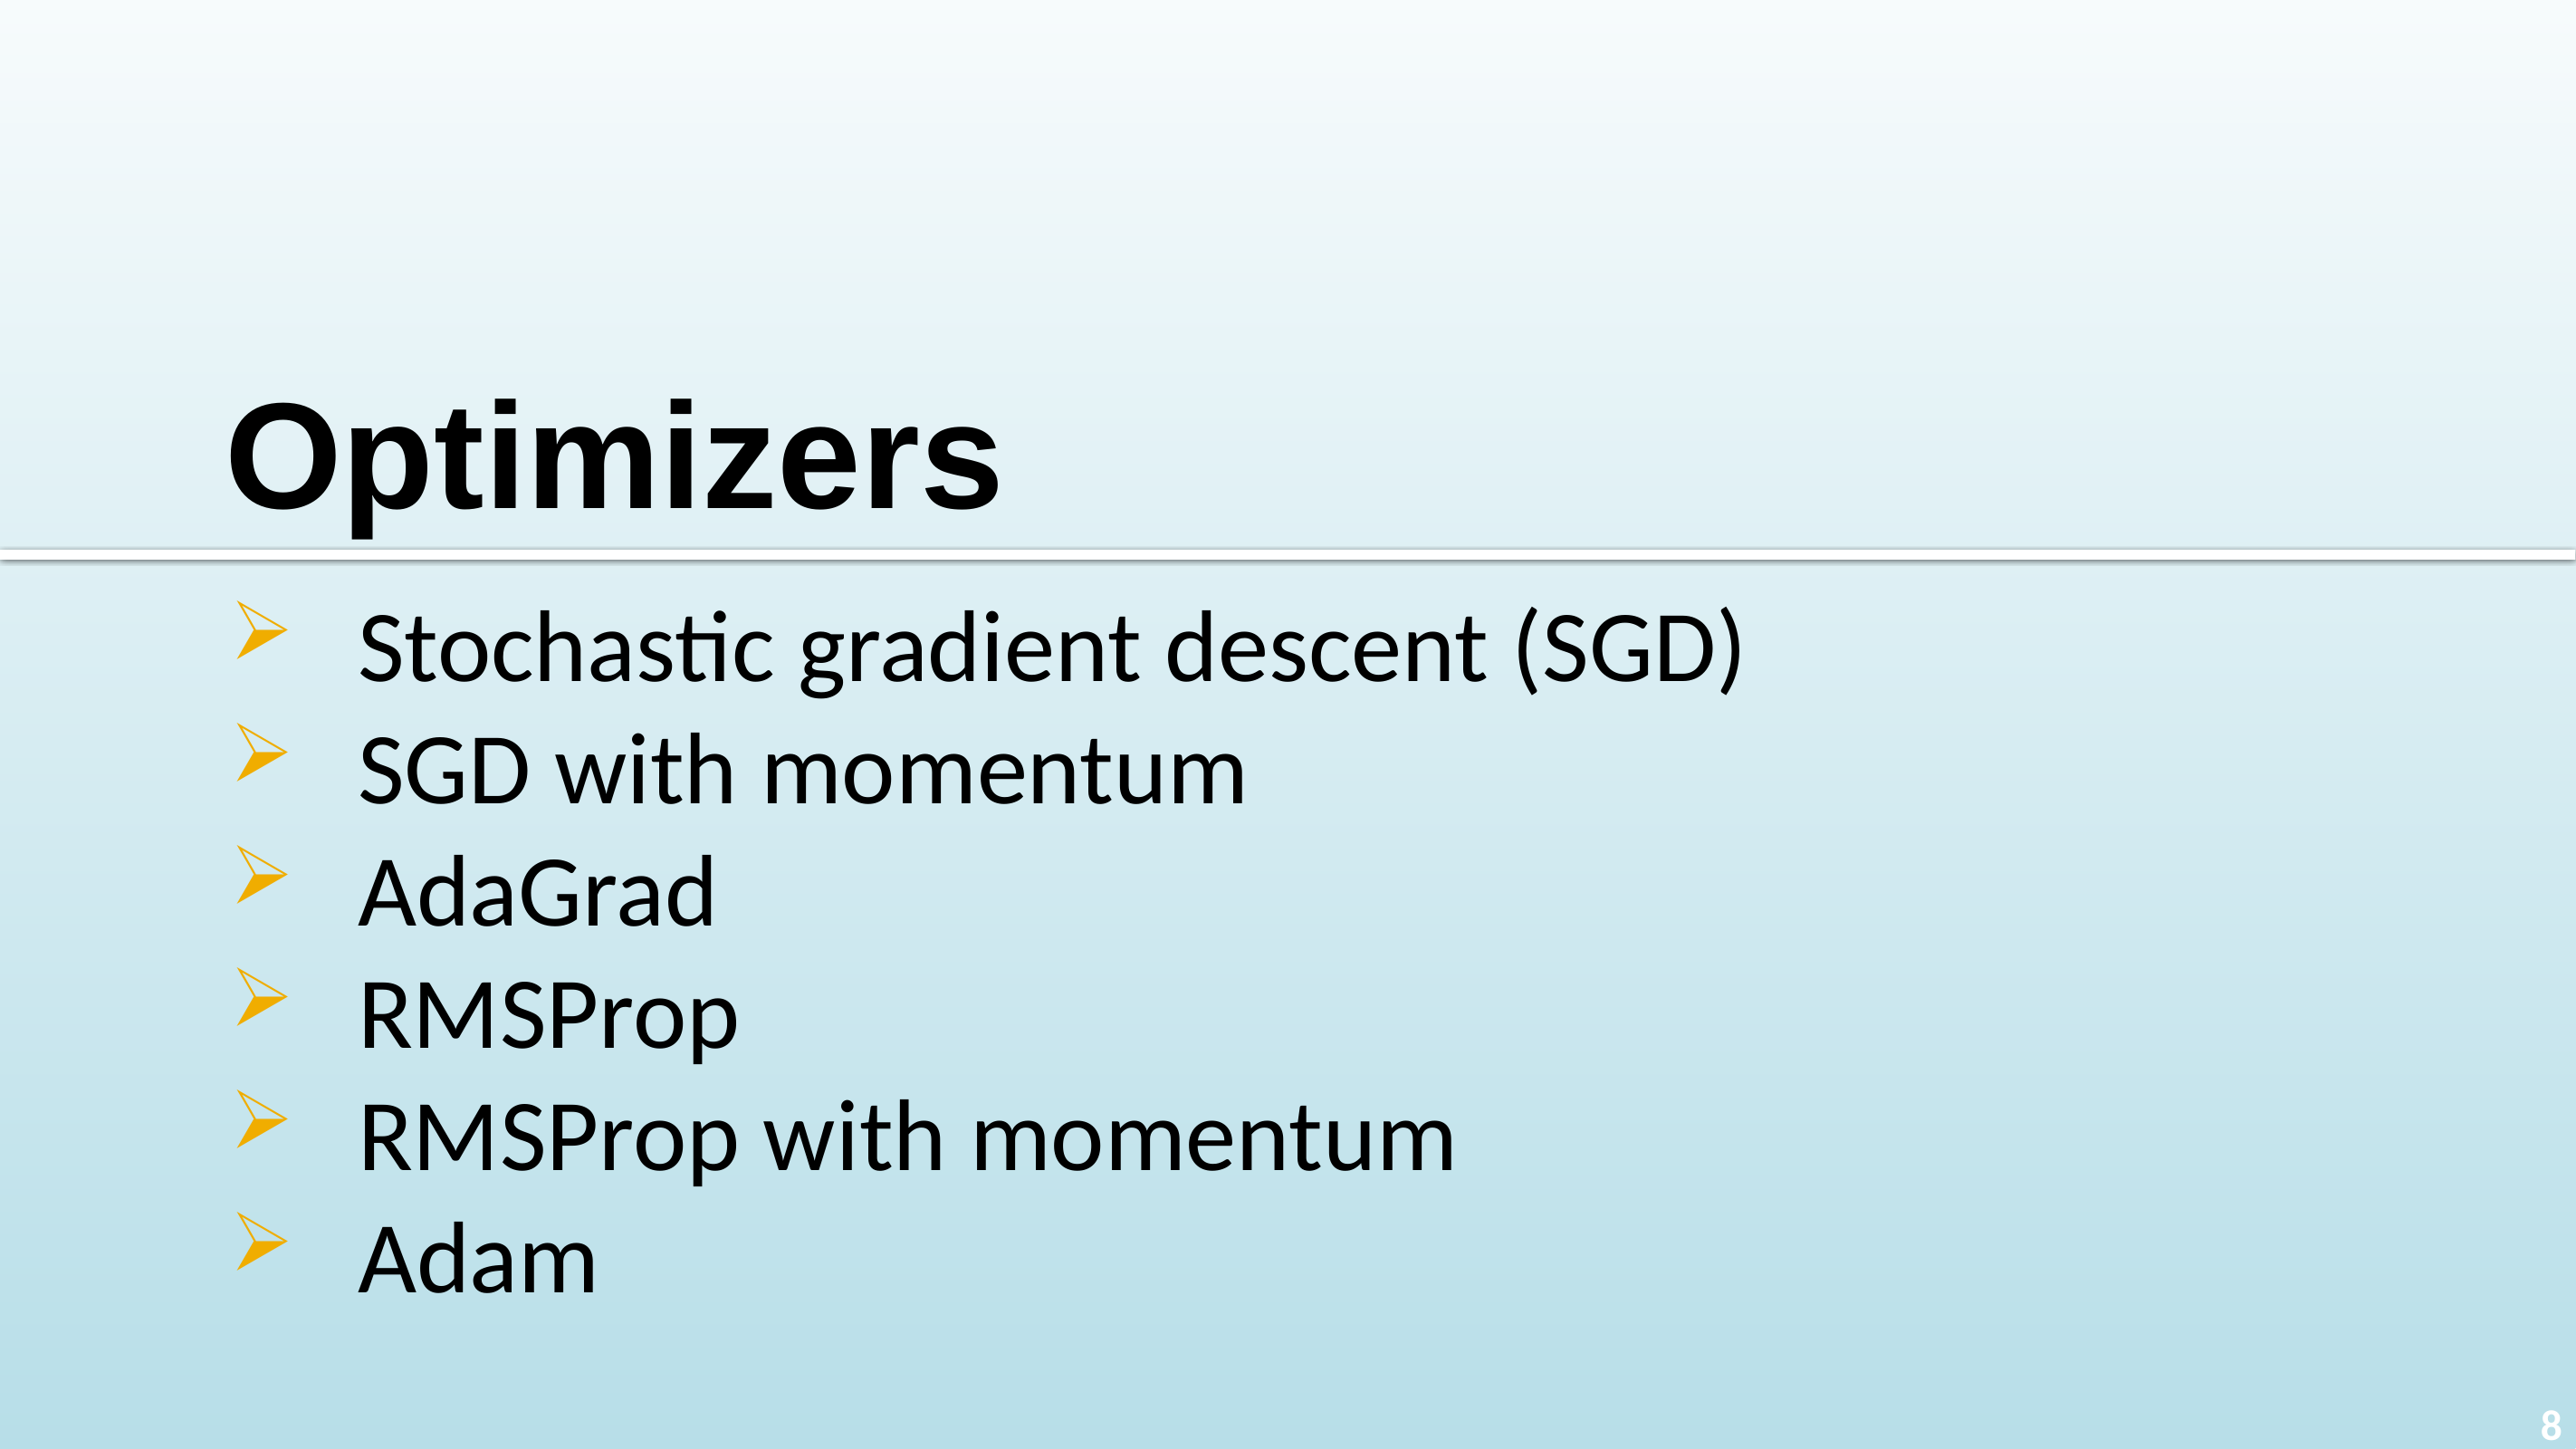

# Optimizers
Stochastic gradient descent (SGD)
SGD with momentum
AdaGrad
RMSProp
RMSProp with momentum
Adam

8